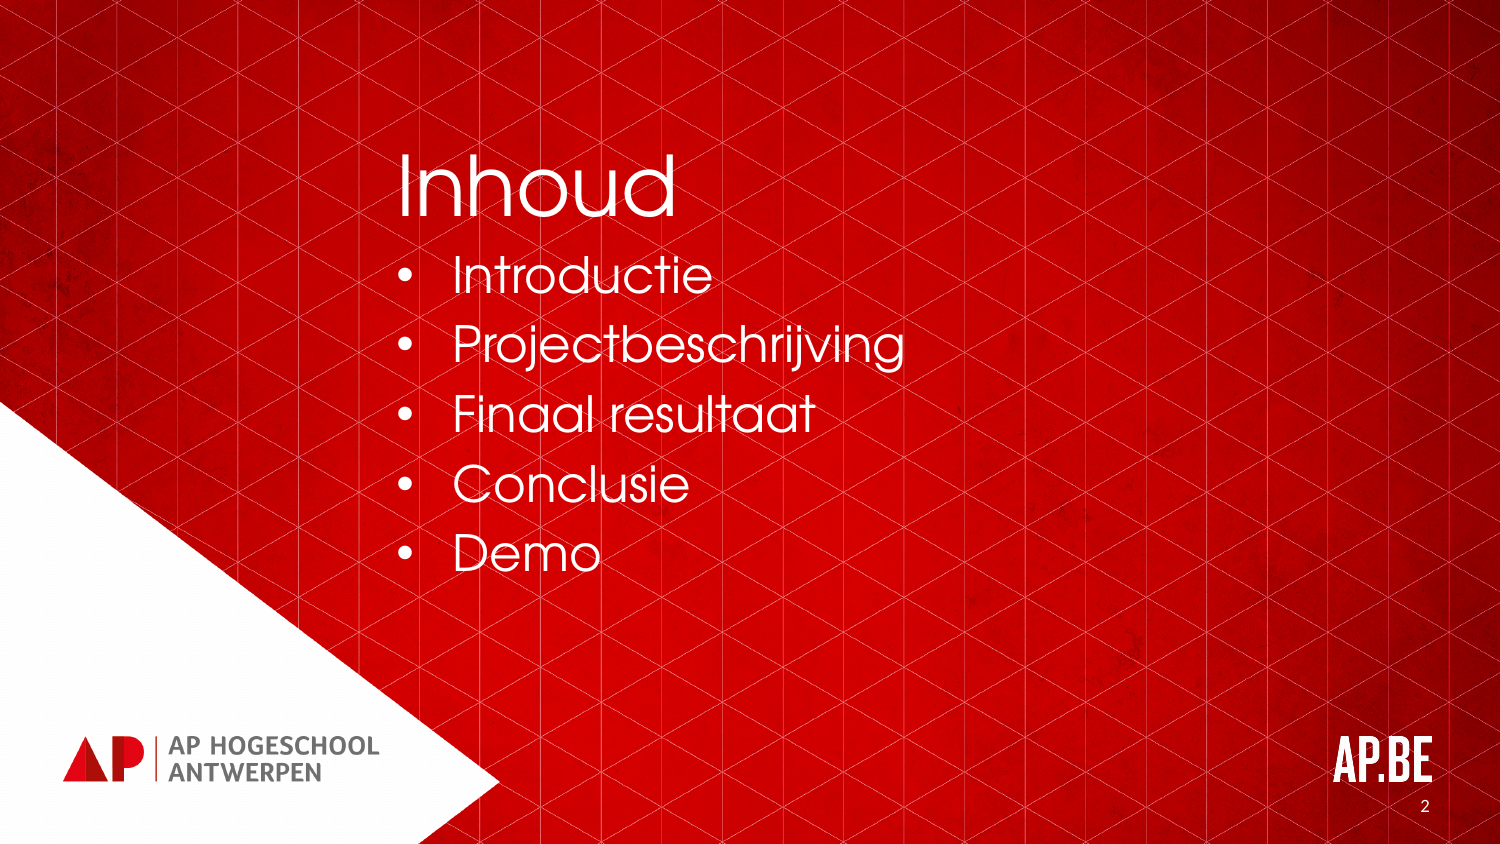

# Inhoud
Introductie
Projectbeschrijving
Finaal resultaat
Conclusie
Demo
2